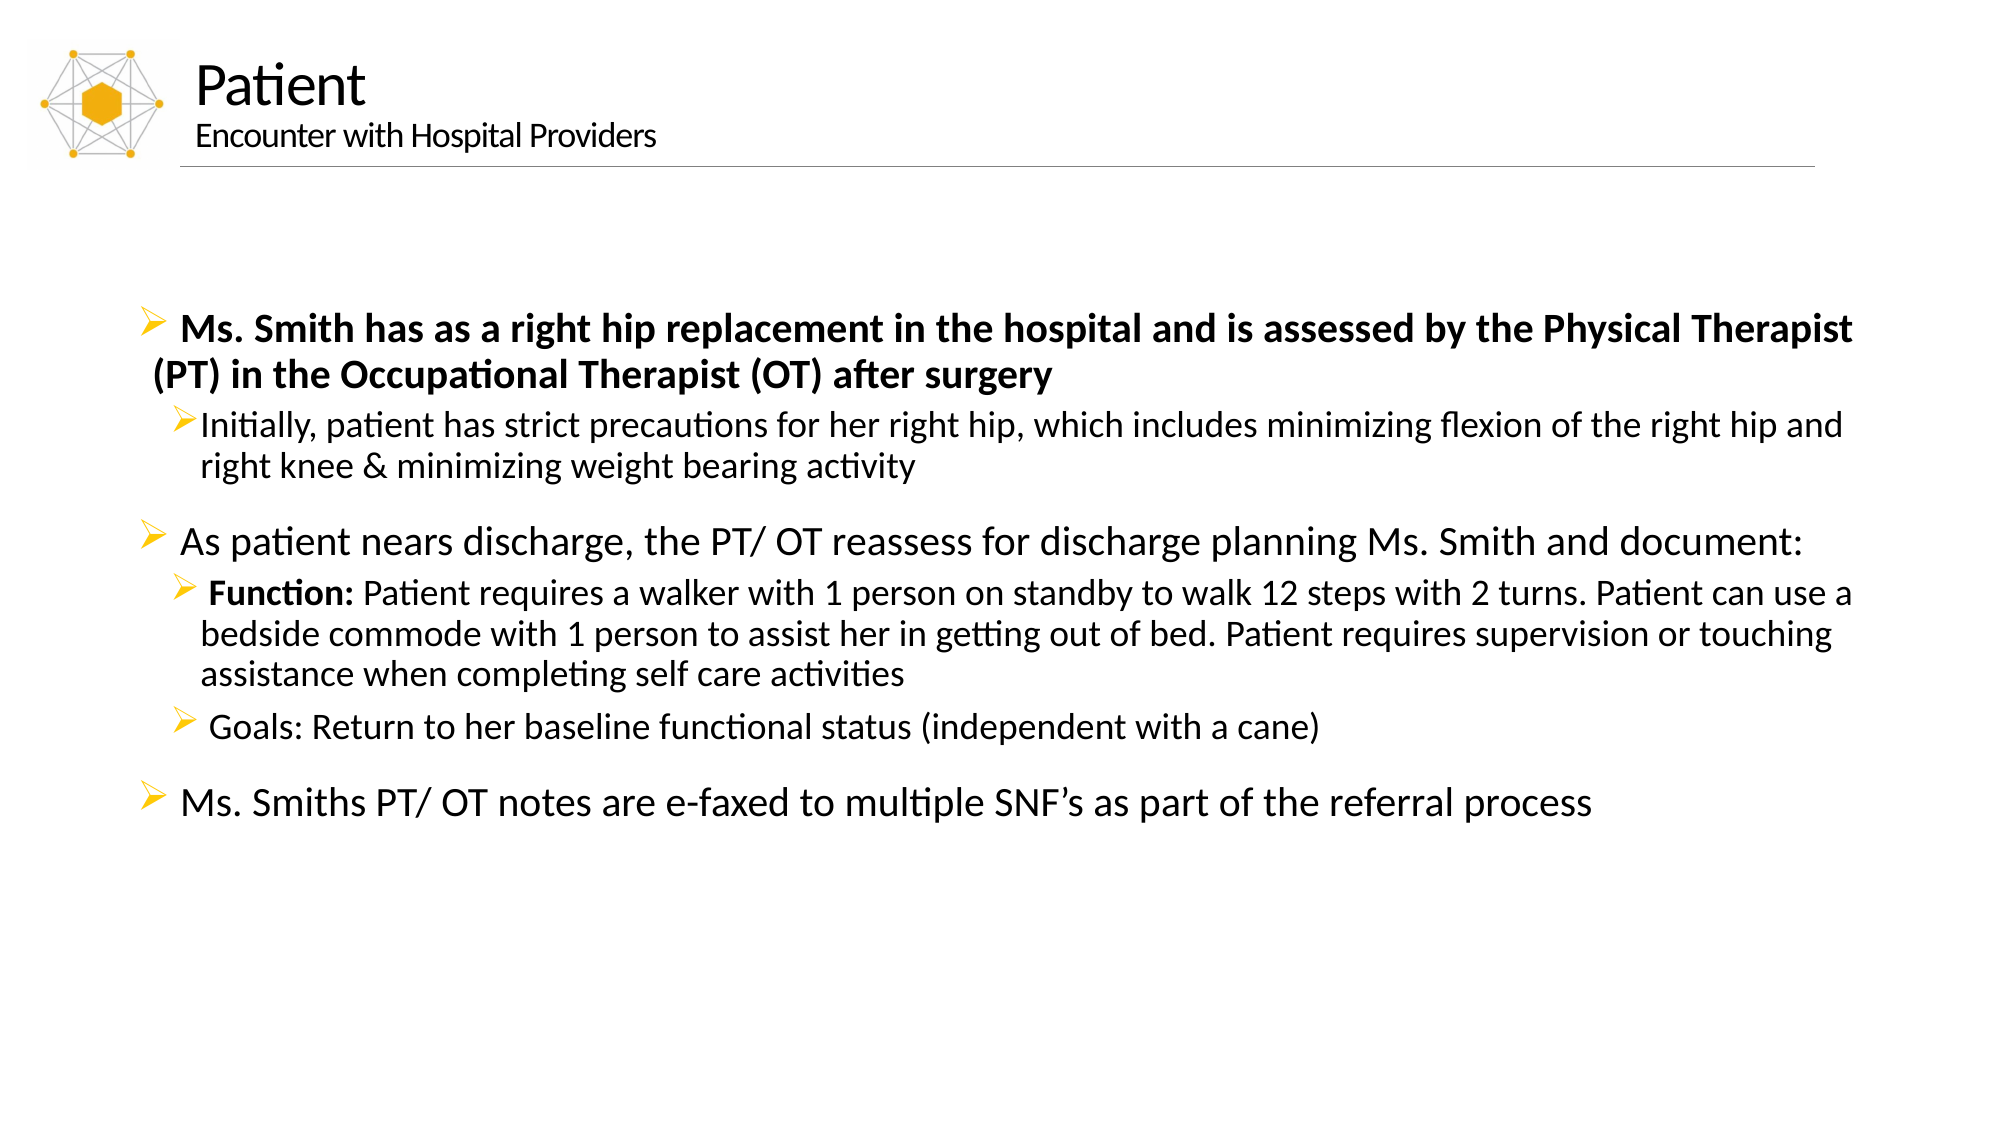

# Patient Encounter with Hospital Providers
 Ms. Smith has as a right hip replacement in the hospital and is assessed by the Physical Therapist (PT) in the Occupational Therapist (OT) after surgery
Initially, patient has strict precautions for her right hip, which includes minimizing flexion of the right hip and right knee & minimizing weight bearing activity
 As patient nears discharge, the PT/ OT reassess for discharge planning Ms. Smith and document:
 Function: Patient requires a walker with 1 person on standby to walk 12 steps with 2 turns. Patient can use a bedside commode with 1 person to assist her in getting out of bed. Patient requires supervision or touching assistance when completing self care activities
 Goals: Return to her baseline functional status (independent with a cane)
 Ms. Smiths PT/ OT notes are e-faxed to multiple SNF’s as part of the referral process